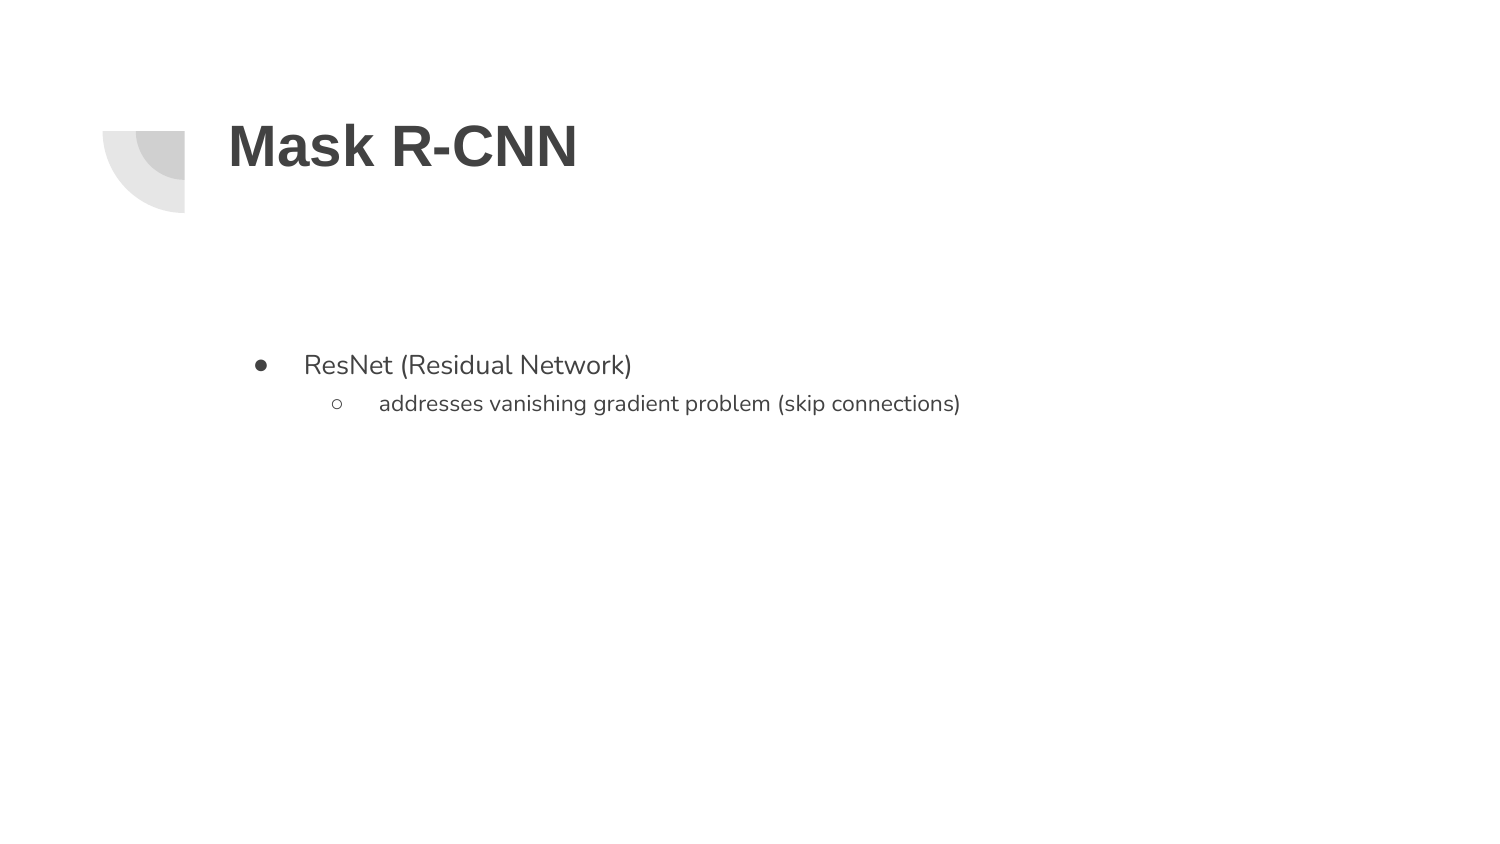

# Mask R-CNN
ResNet (Residual Network)
addresses vanishing gradient problem (skip connections)